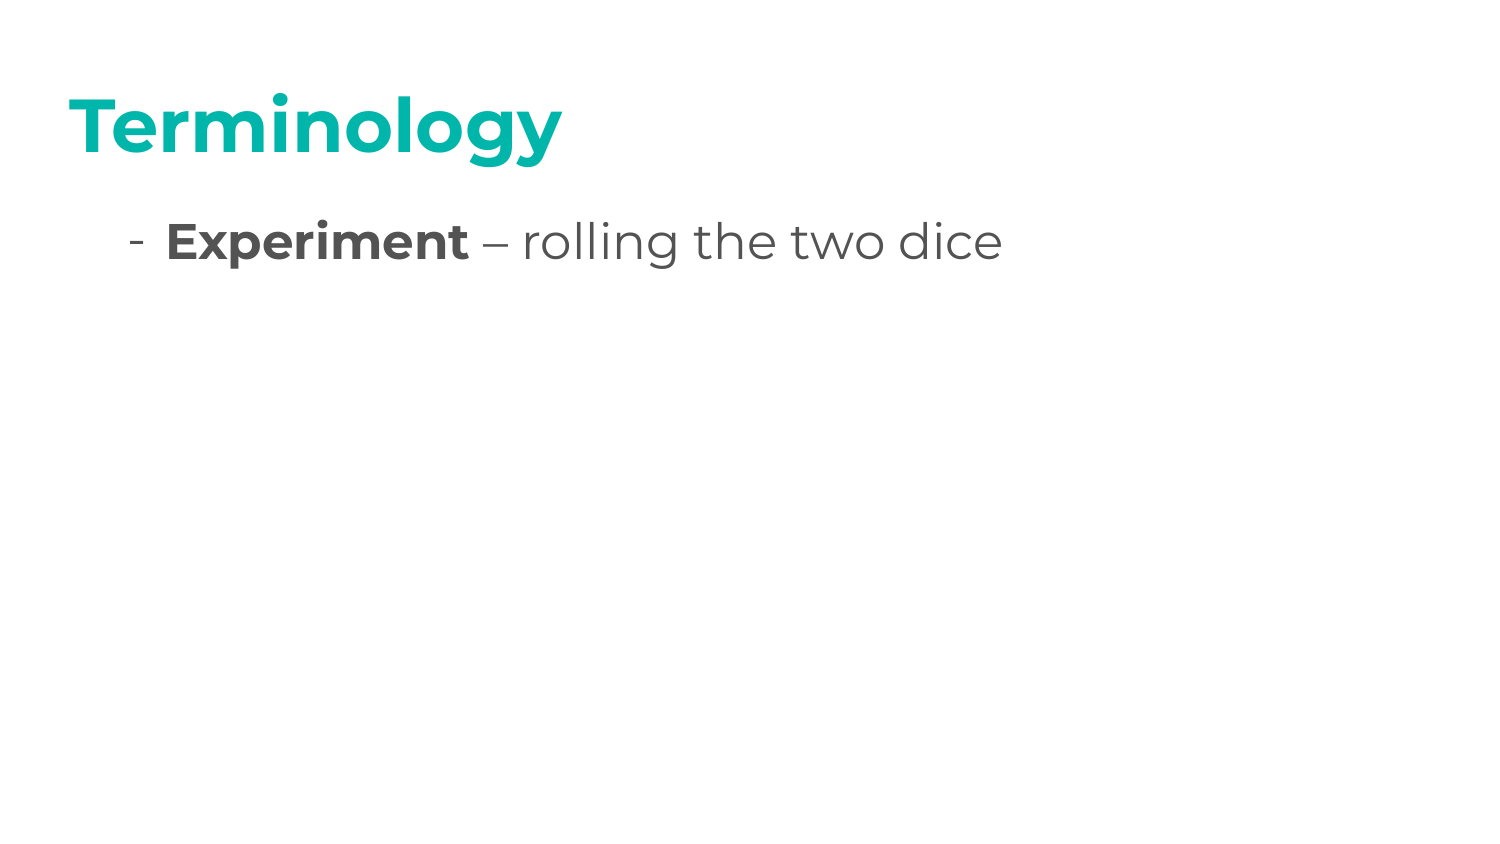

# Terminology
Experiment – rolling the two dice